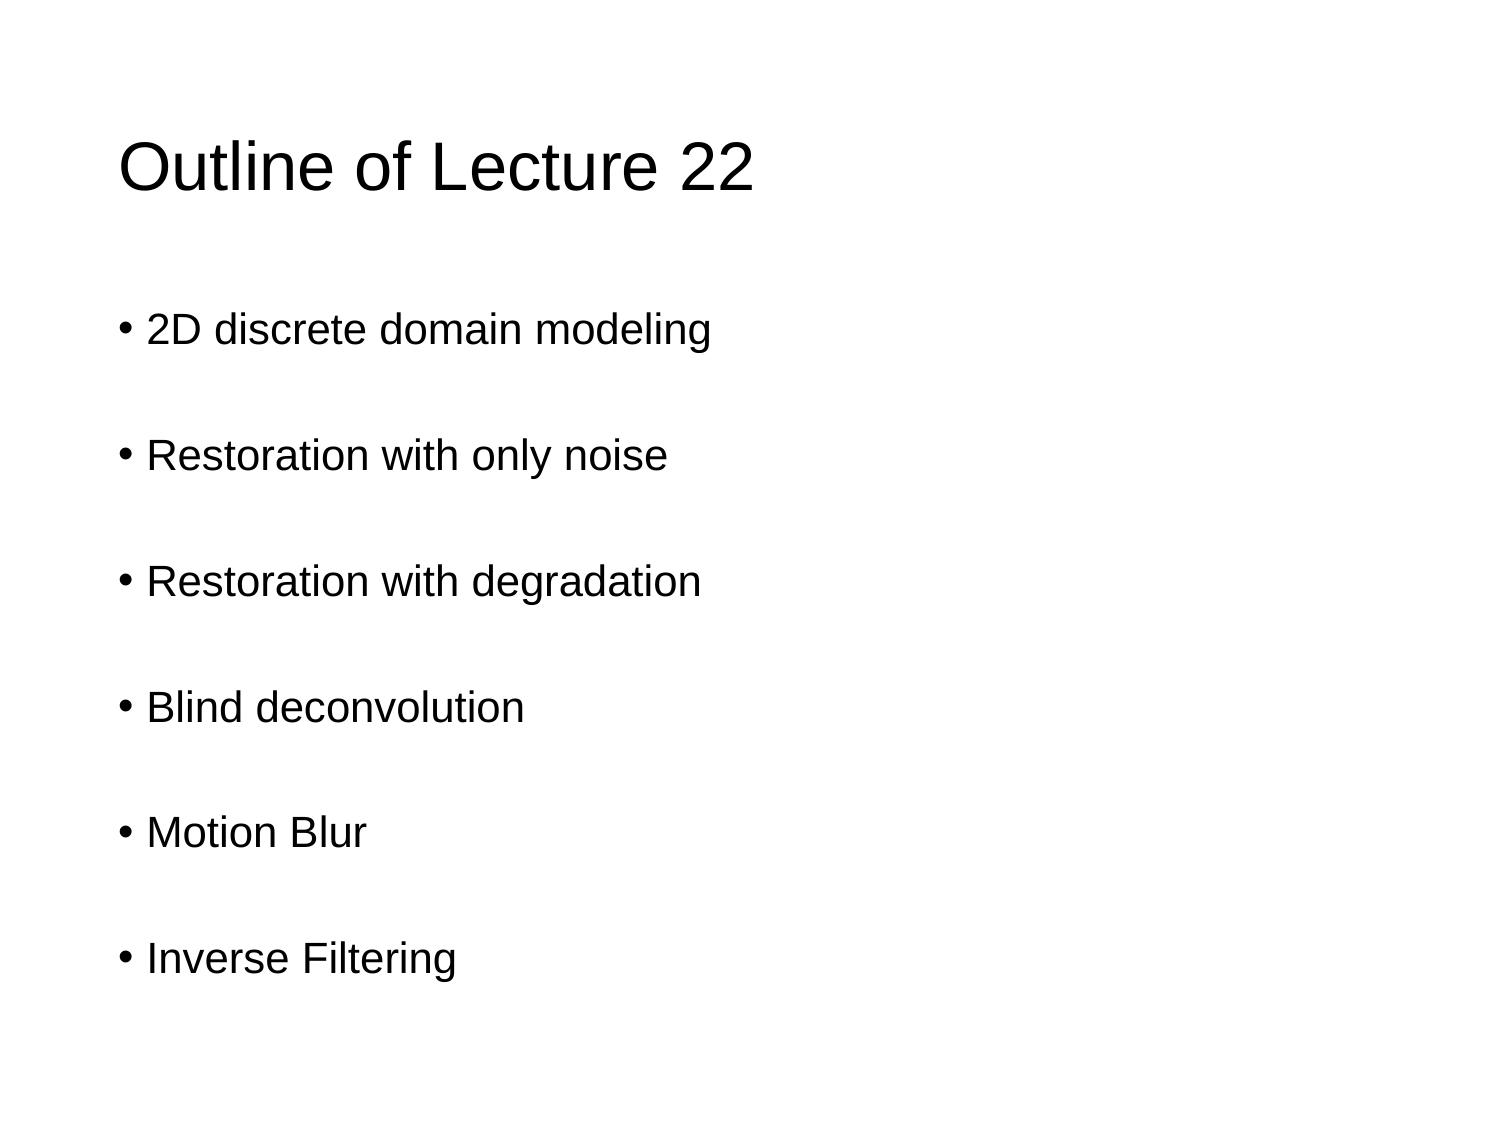

# Outline of Lecture 22
2D discrete domain modeling

Restoration with only noise

Restoration with degradation

Blind deconvolution

Motion Blur

Inverse Filtering